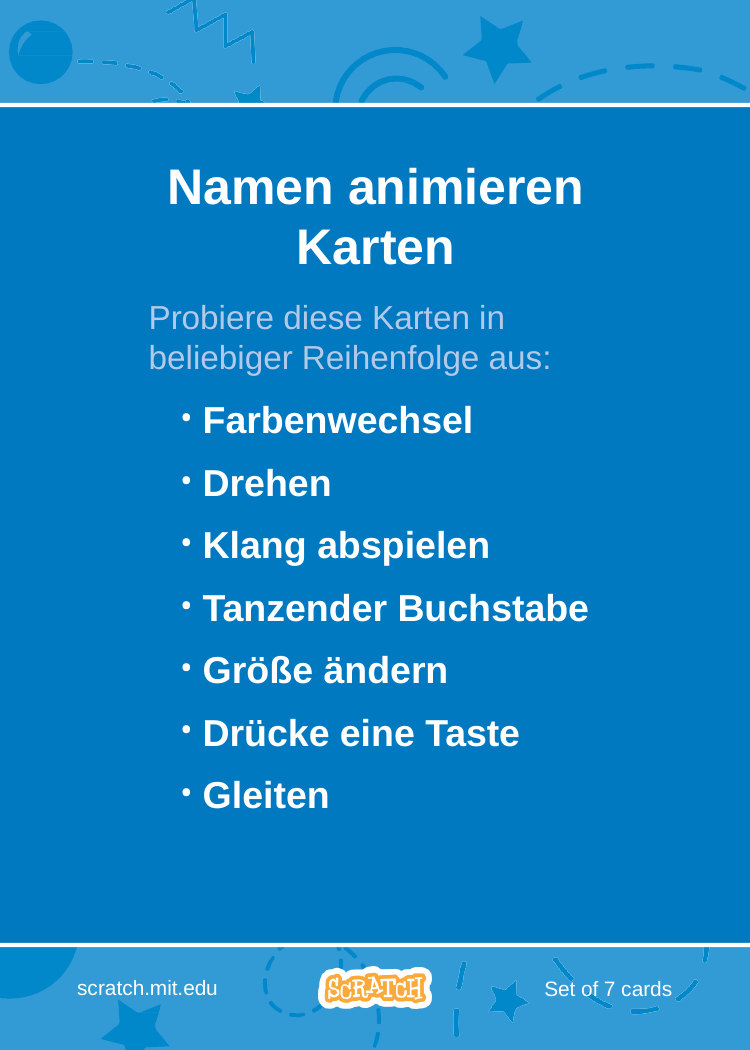

# Namen animieren Karten

Probiere diese Karten in beliebiger Reihenfolge aus:

Farbenwechsel
Drehen
Klang abspielen
Tanzender Buchstabe
Größe ändern
Drücke eine Taste
Gleiten

scratch.mit.edu
2
Set of 7 cards